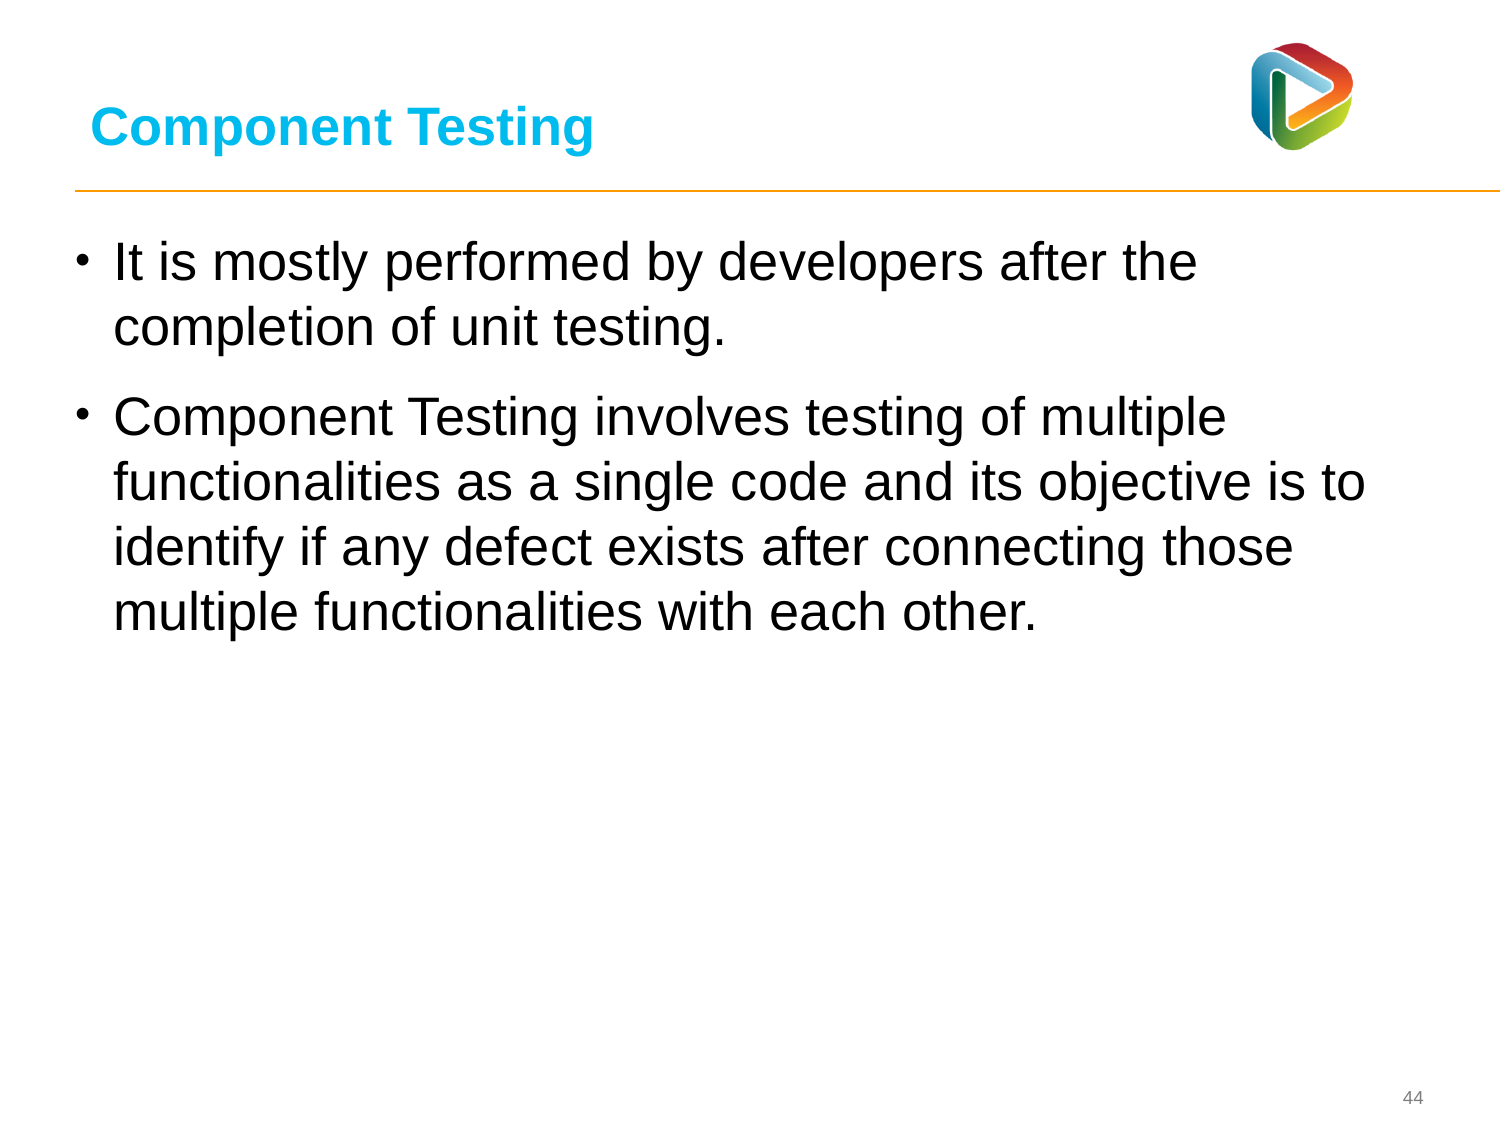

# Component Testing
It is mostly performed by developers after the completion of unit testing.
Component Testing involves testing of multiple functionalities as a single code and its objective is to identify if any defect exists after connecting those multiple functionalities with each other.